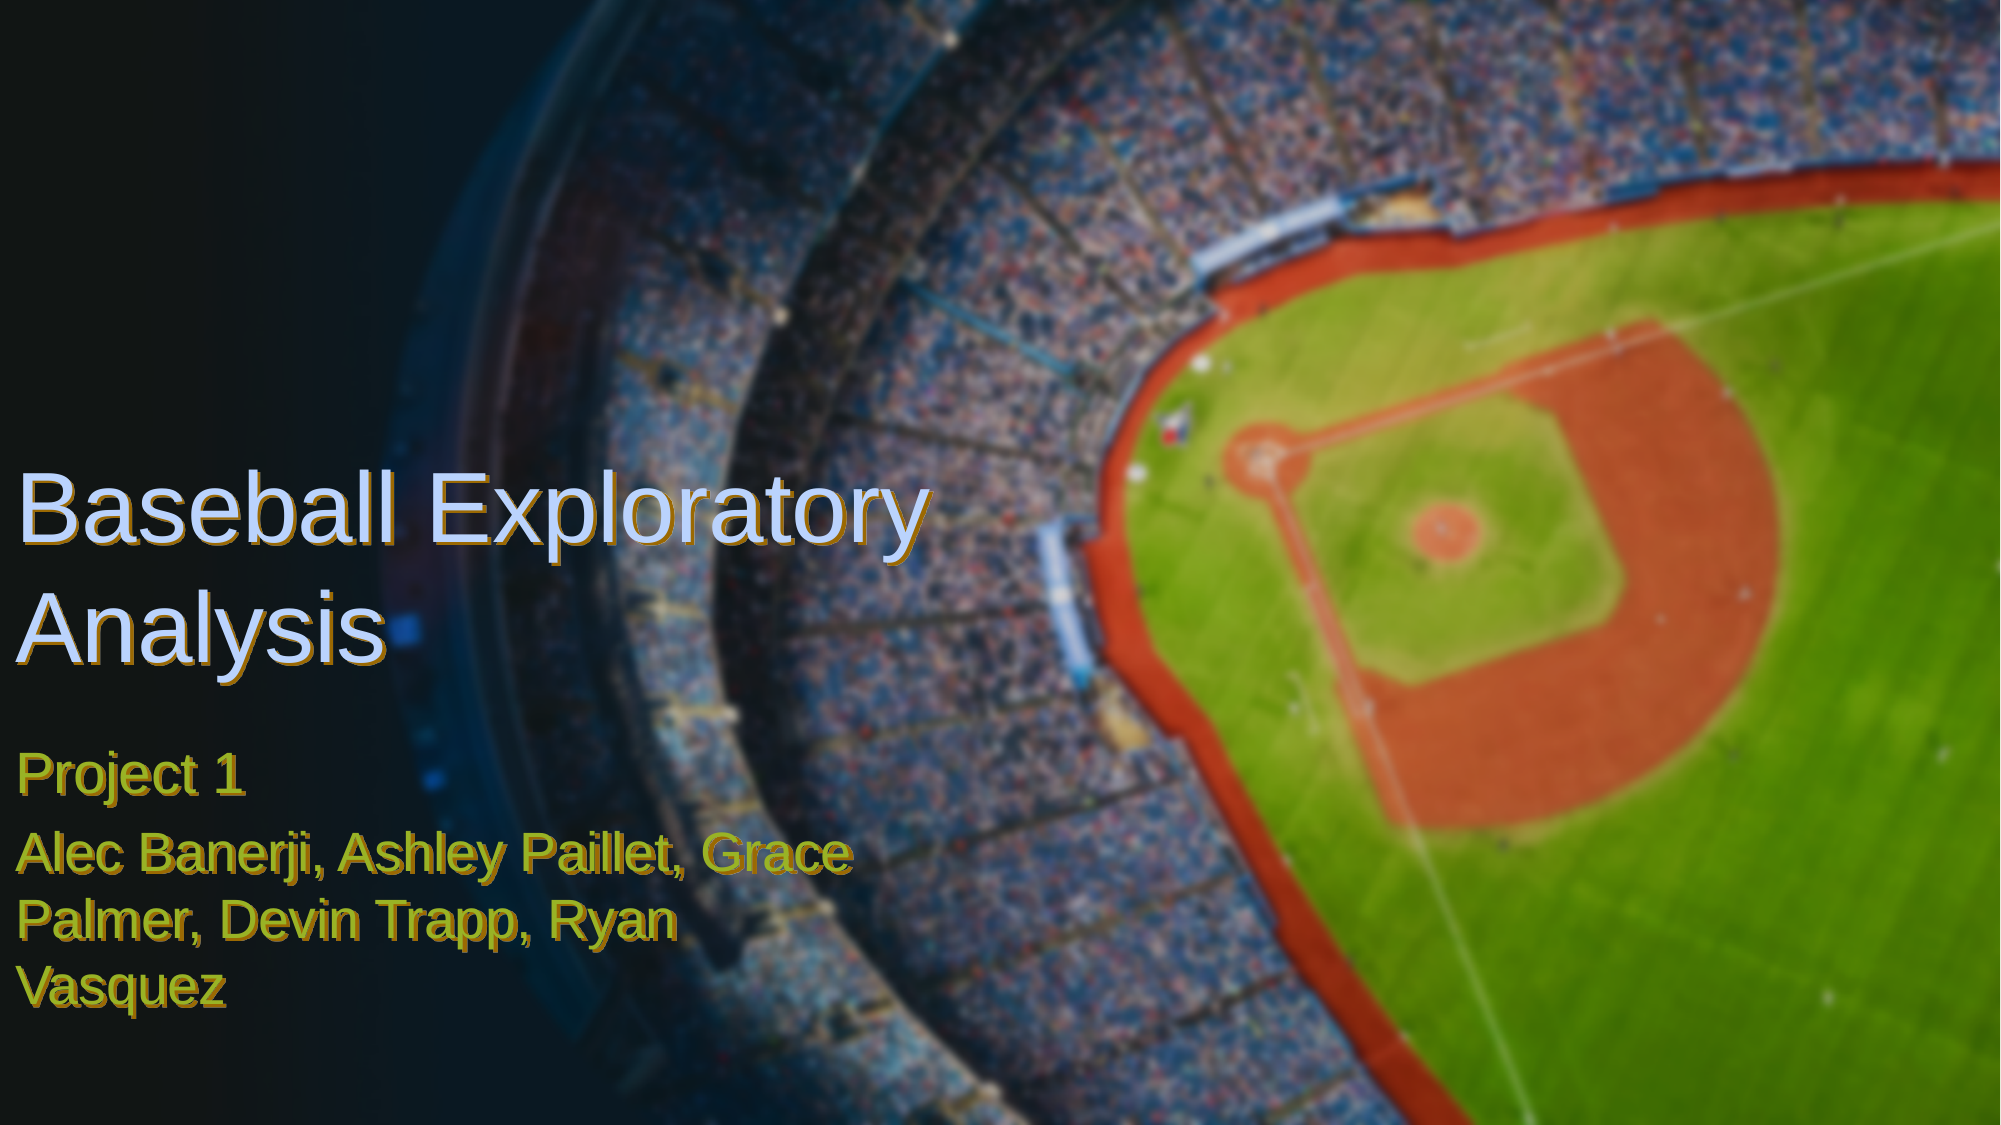

# Baseball Exploratory Analysis
Project 1
Alec Banerji, Ashley Paillet, Grace Palmer, Devin Trapp, Ryan Vasquez